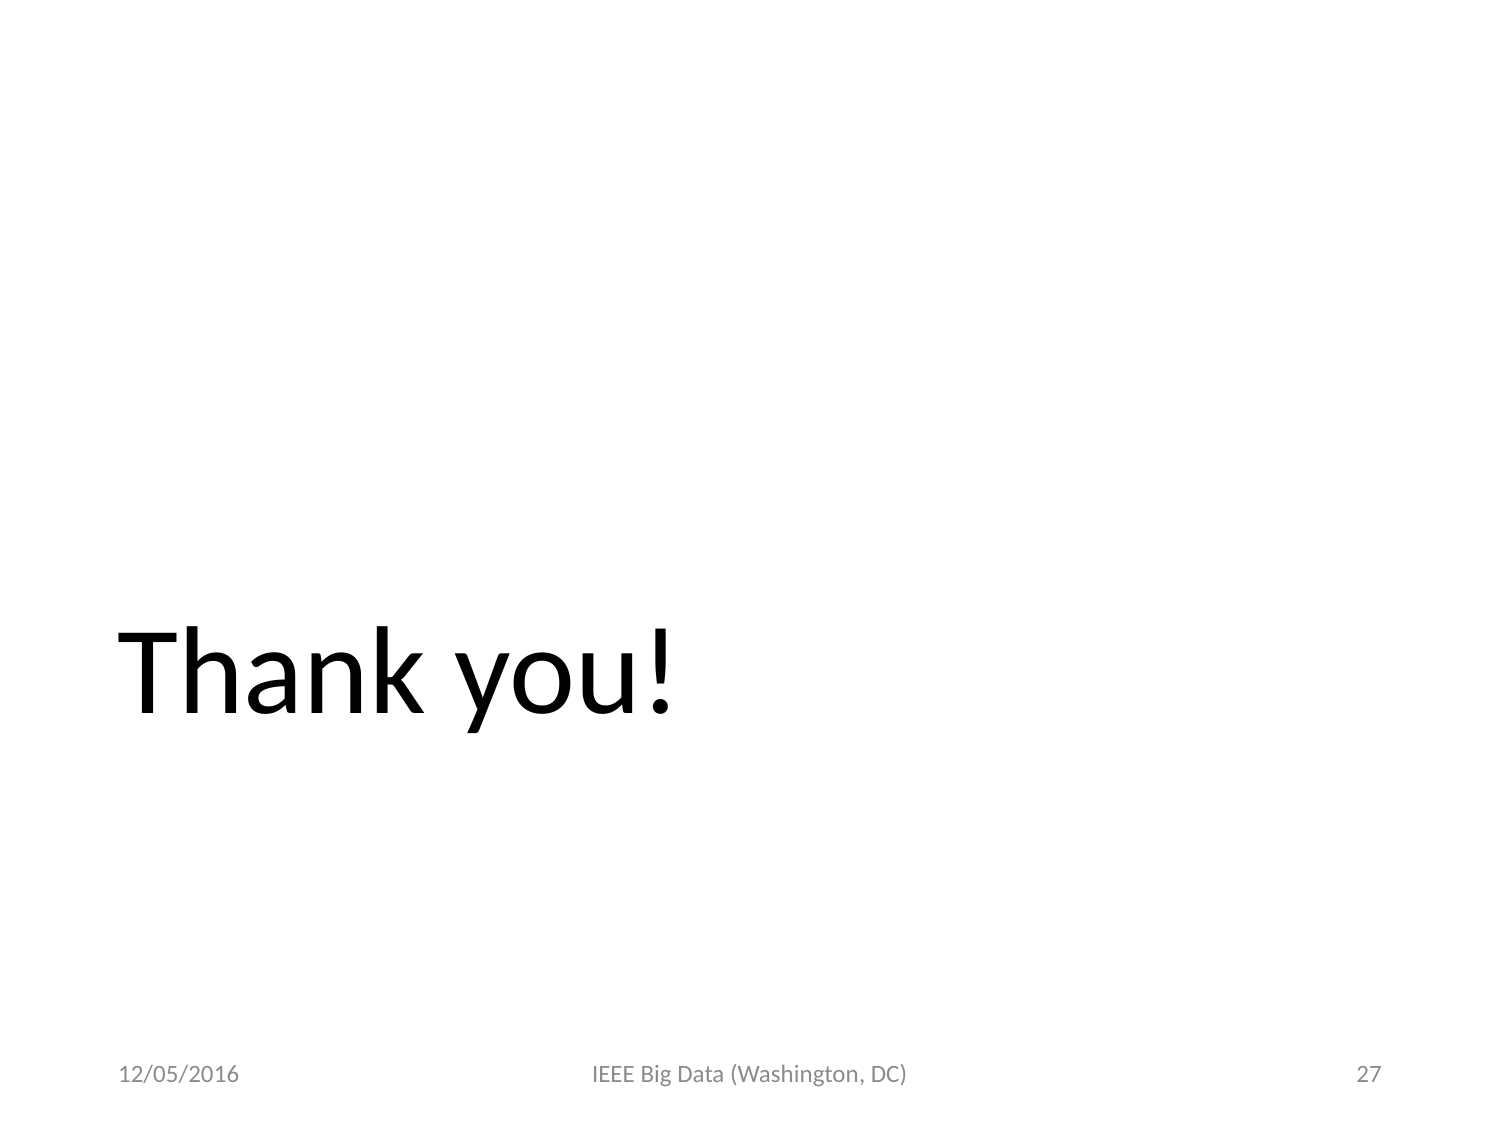

# Thank you!

12/05/2016
IEEE Big Data (Washington, DC)
27